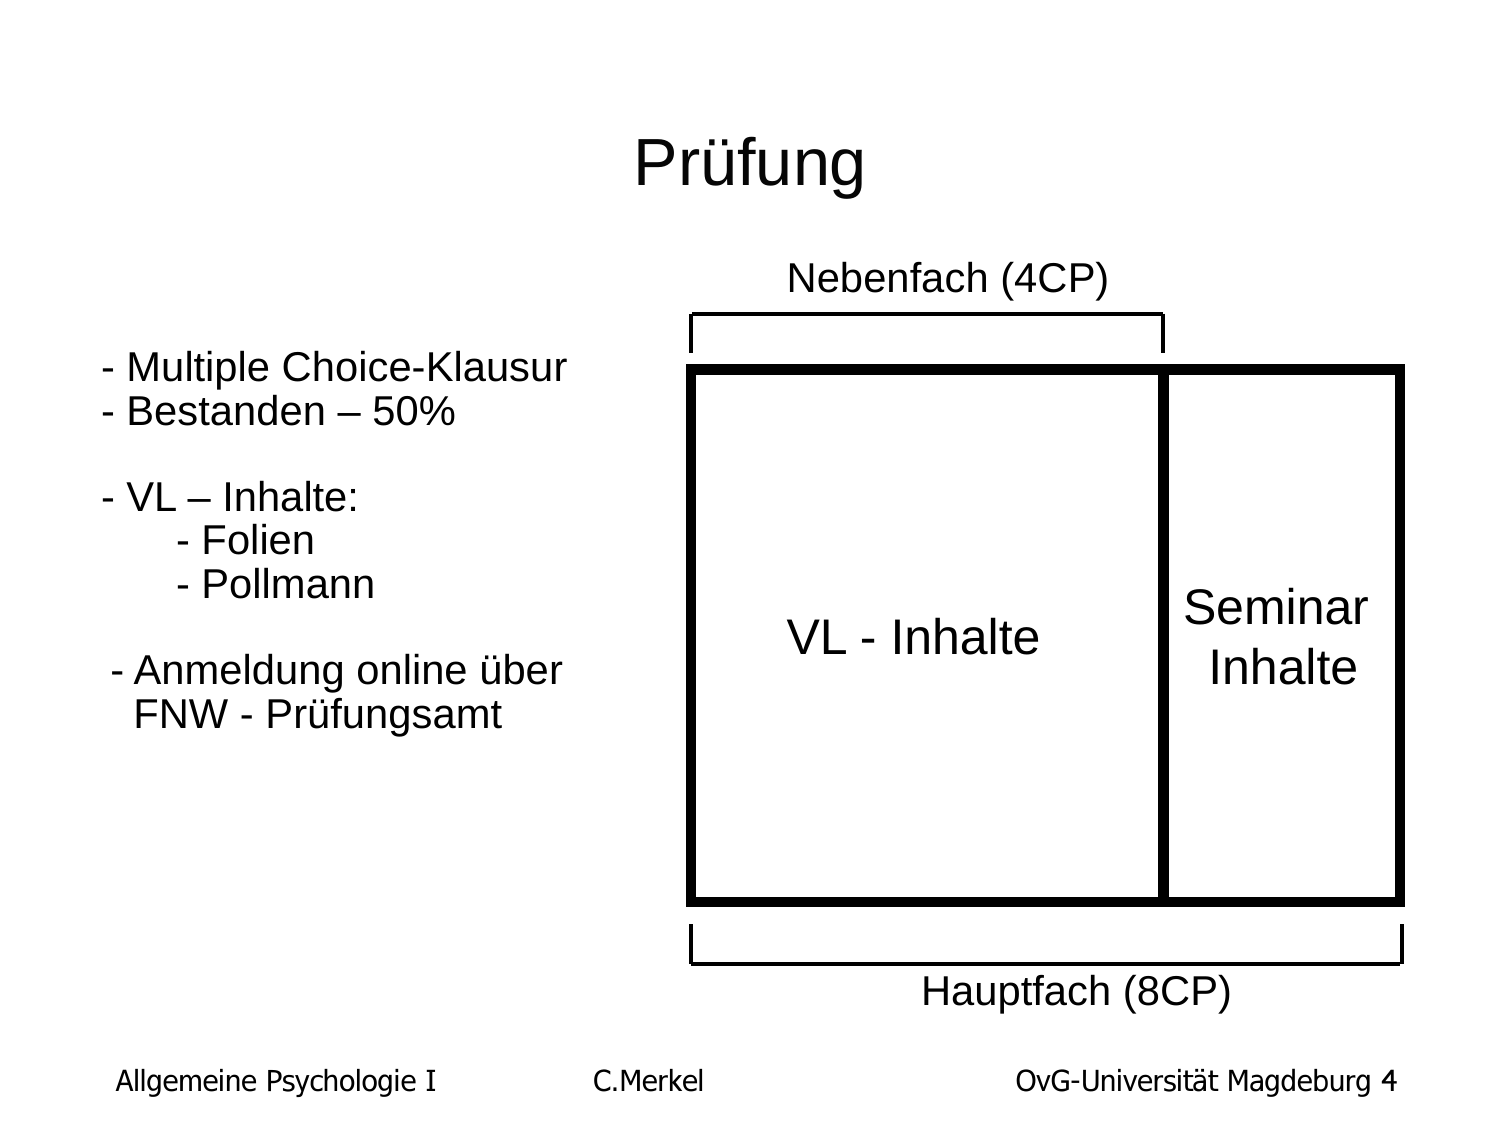

# Prüfung
Nebenfach (4CP)

- Multiple Choice-Klausur
- Bestanden – 50%

- VL – Inhalte:
- Folien
- Pollmann

- Anmeldung online über
  FNW - Prüfungsamt

Seminar  Inhalte
VL - Inhalte
Hauptfach (8CP)